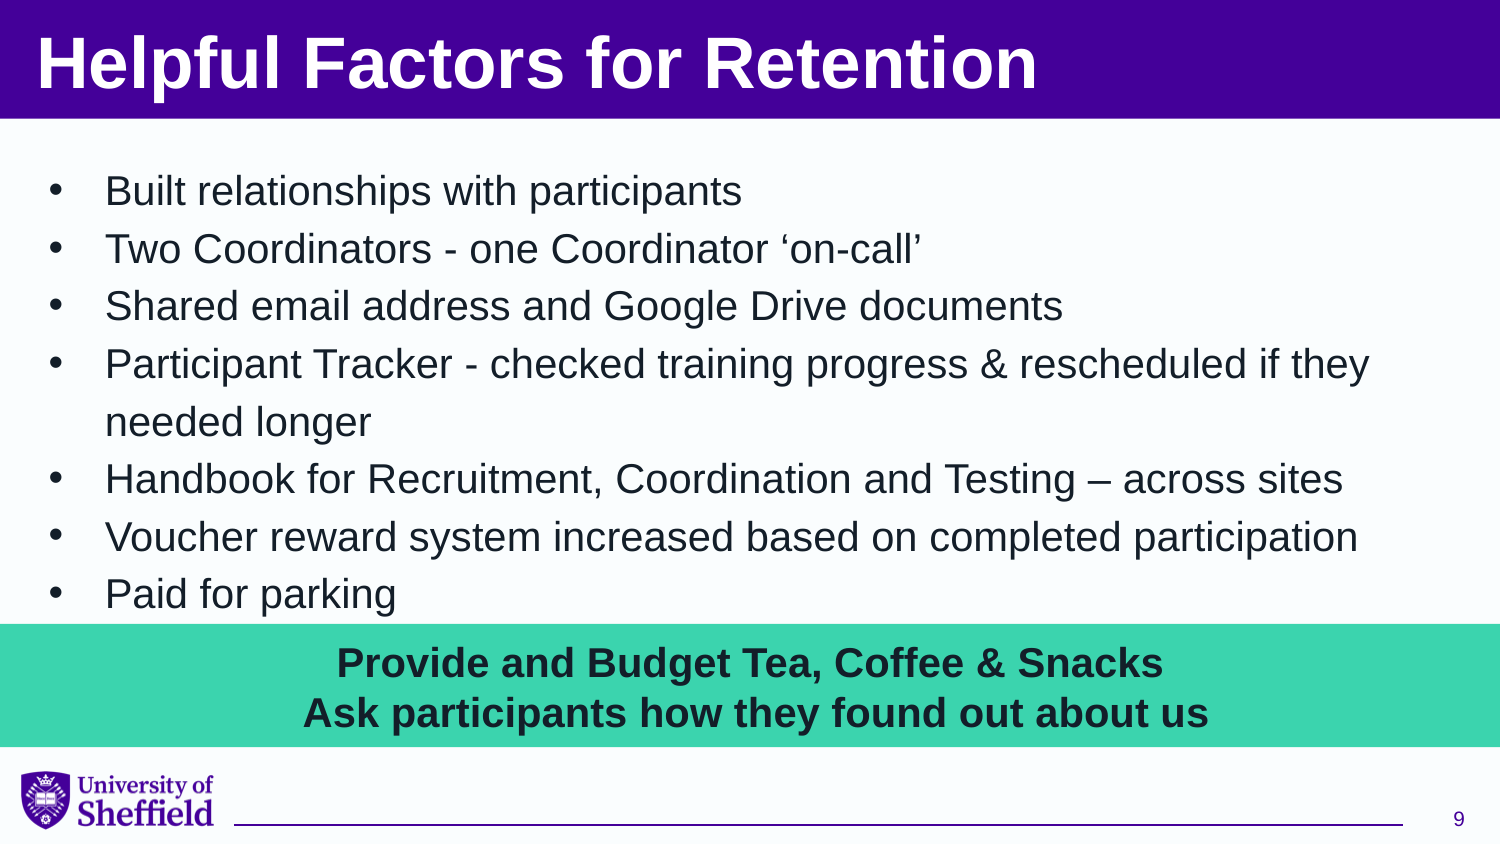

# Helpful Factors for Retention
Built relationships with participants
Two Coordinators - one Coordinator ‘on-call’
Shared email address and Google Drive documents
Participant Tracker - checked training progress & rescheduled if they needed longer
Handbook for Recruitment, Coordination and Testing – across sites
Voucher reward system increased based on completed participation
Paid for parking
Provide and Budget Tea, Coffee & Snacks
Ask participants how they found out about us
9